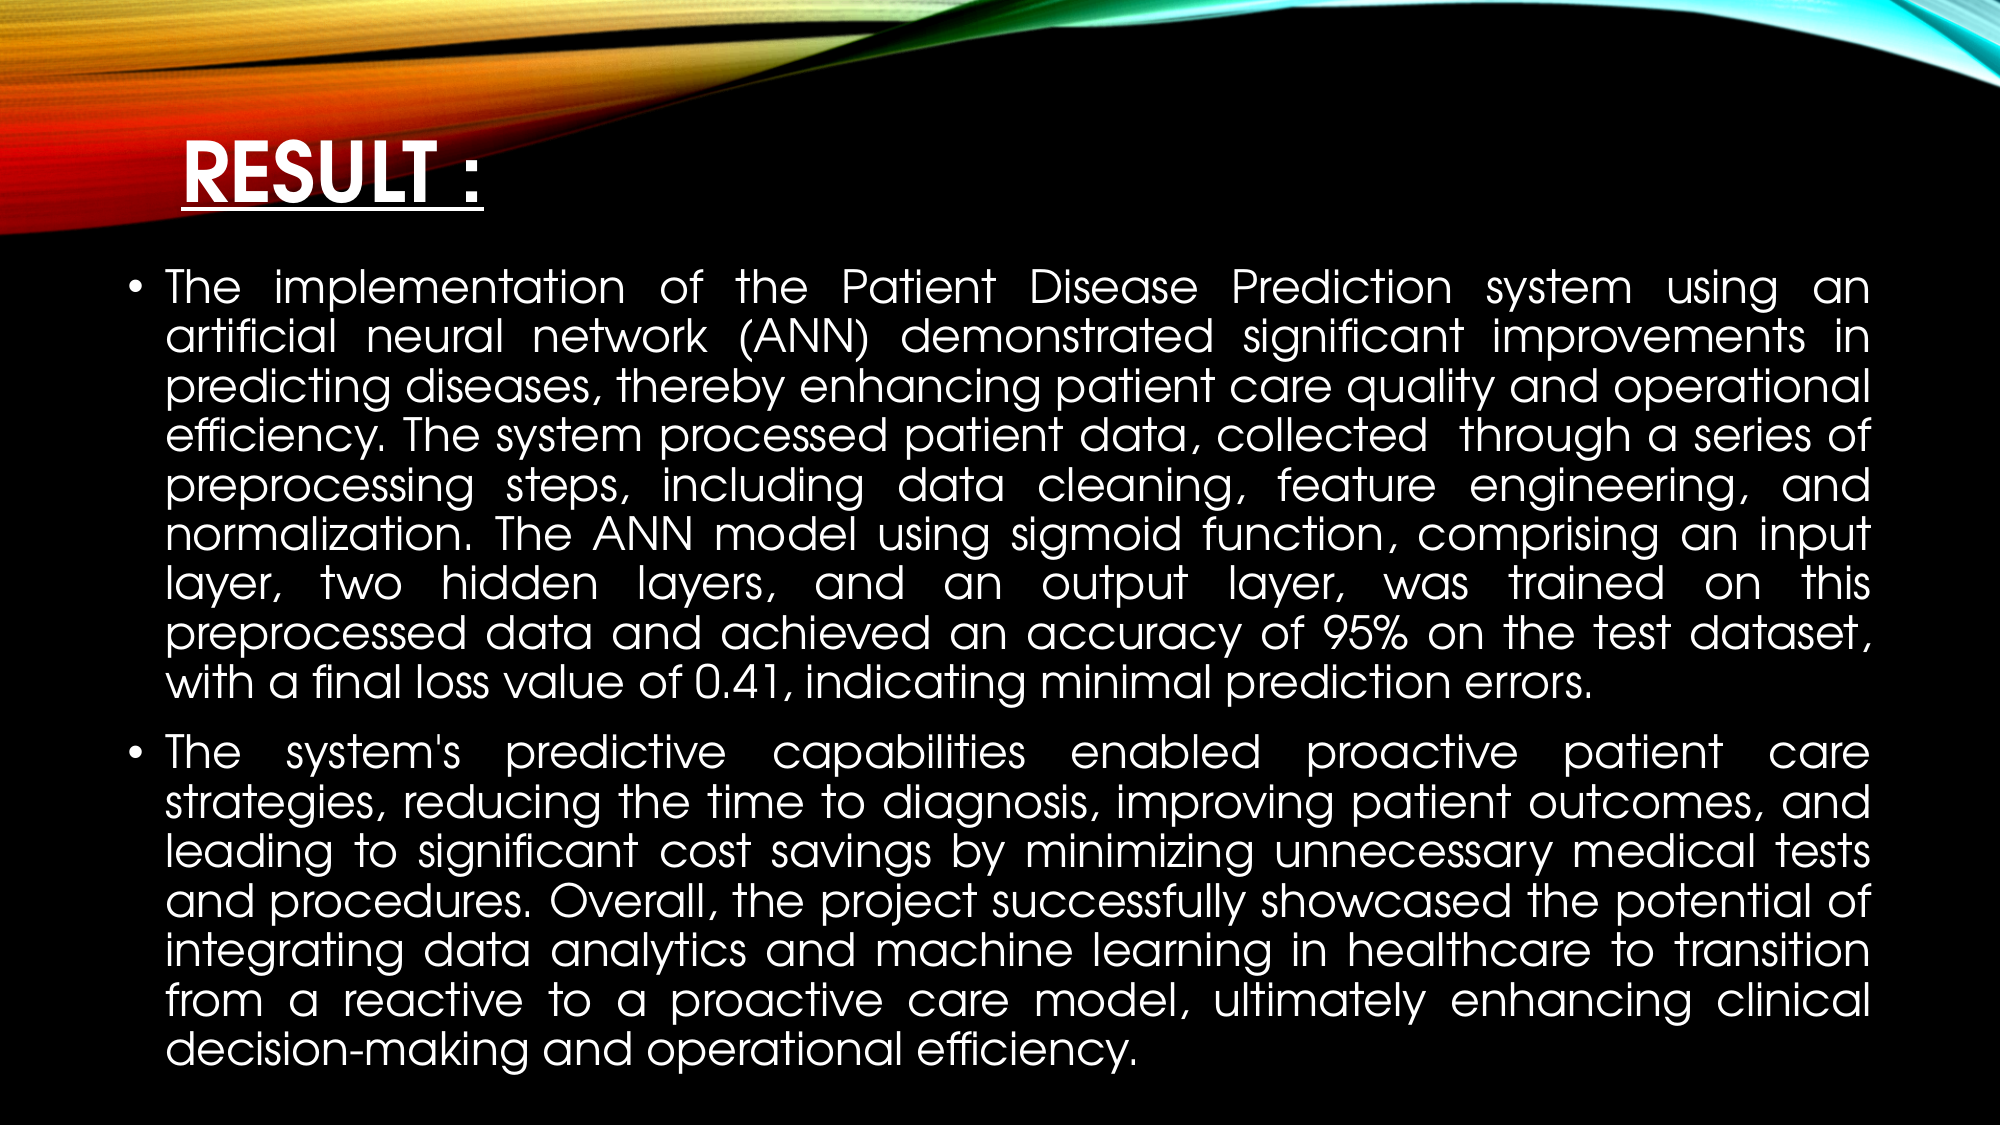

# RESULT :
The implementation of the Patient Disease Prediction system using an artificial neural network (ANN) demonstrated significant improvements in predicting diseases, thereby enhancing patient care quality and operational efficiency. The system processed patient data, collected  through a series of preprocessing steps, including data cleaning, feature engineering, and normalization. The ANN model using sigmoid function, comprising an input layer, two hidden layers, and an output layer, was trained on this preprocessed data and achieved an accuracy of 95% on the test dataset, with a final loss value of 0.41, indicating minimal prediction errors.
The system's predictive capabilities enabled proactive patient care strategies, reducing the time to diagnosis, improving patient outcomes, and leading to significant cost savings by minimizing unnecessary medical tests and procedures. Overall, the project successfully showcased the potential of integrating data analytics and machine learning in healthcare to transition from a reactive to a proactive care model, ultimately enhancing clinical decision-making and operational efficiency.